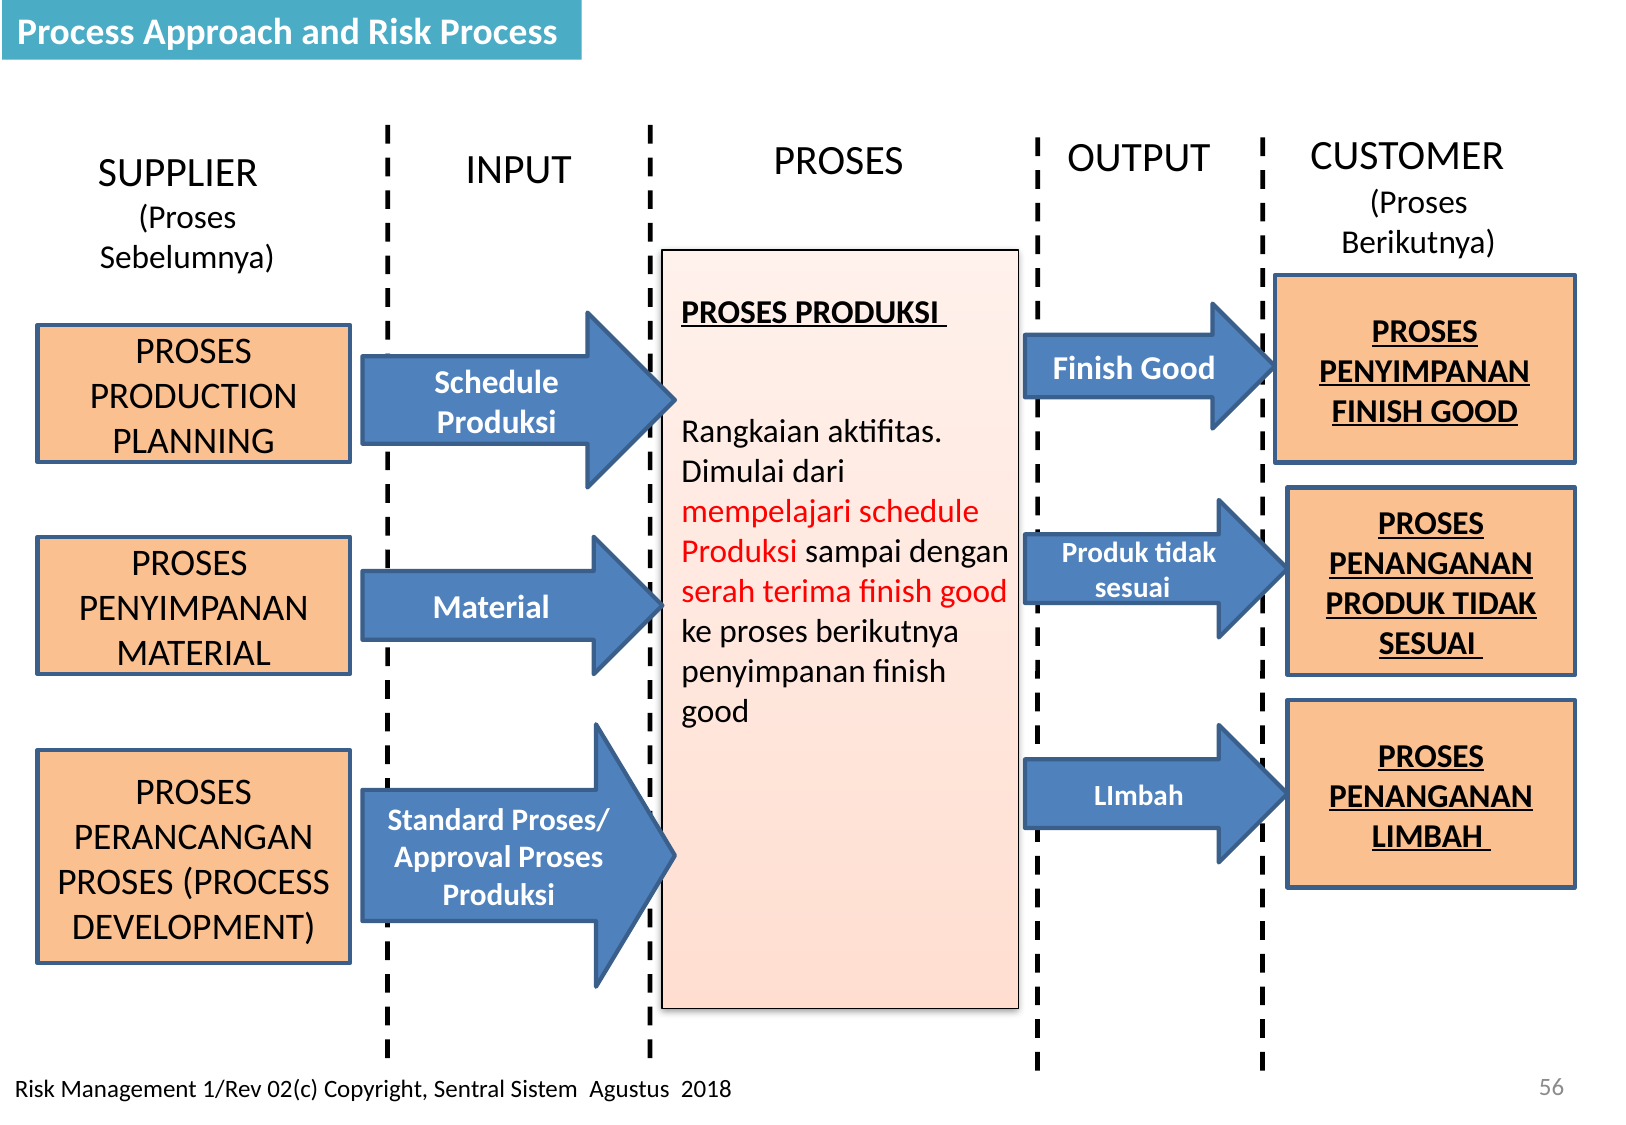

Process Approach and Risk Process
CUSTOMER
(Proses Berikutnya)
OUTPUT
PROSES
INPUT
SUPPLIER
(Proses Sebelumnya)

PROSES PRODUKSI

Rangkaian aktifitas.
Dimulai dari mempelajari schedule Produksi sampai dengan serah terima finish good ke proses berikutnya penyimpanan finish good

PROSES PENYIMPANAN FINISH GOOD
Finish Good
Schedule Produksi
PROSES PRODUCTION PLANNING
PROSES PENANGANAN PRODUK TIDAK SESUAI
Produk tidak sesuai
PROSES
PENYIMPANAN MATERIAL
Material
PROSES PENANGANAN LIMBAH
Standard Proses/
Approval Proses Produksi
LImbah
PROSES PERANCANGAN PROSES (PROCESS DEVELOPMENT)
56